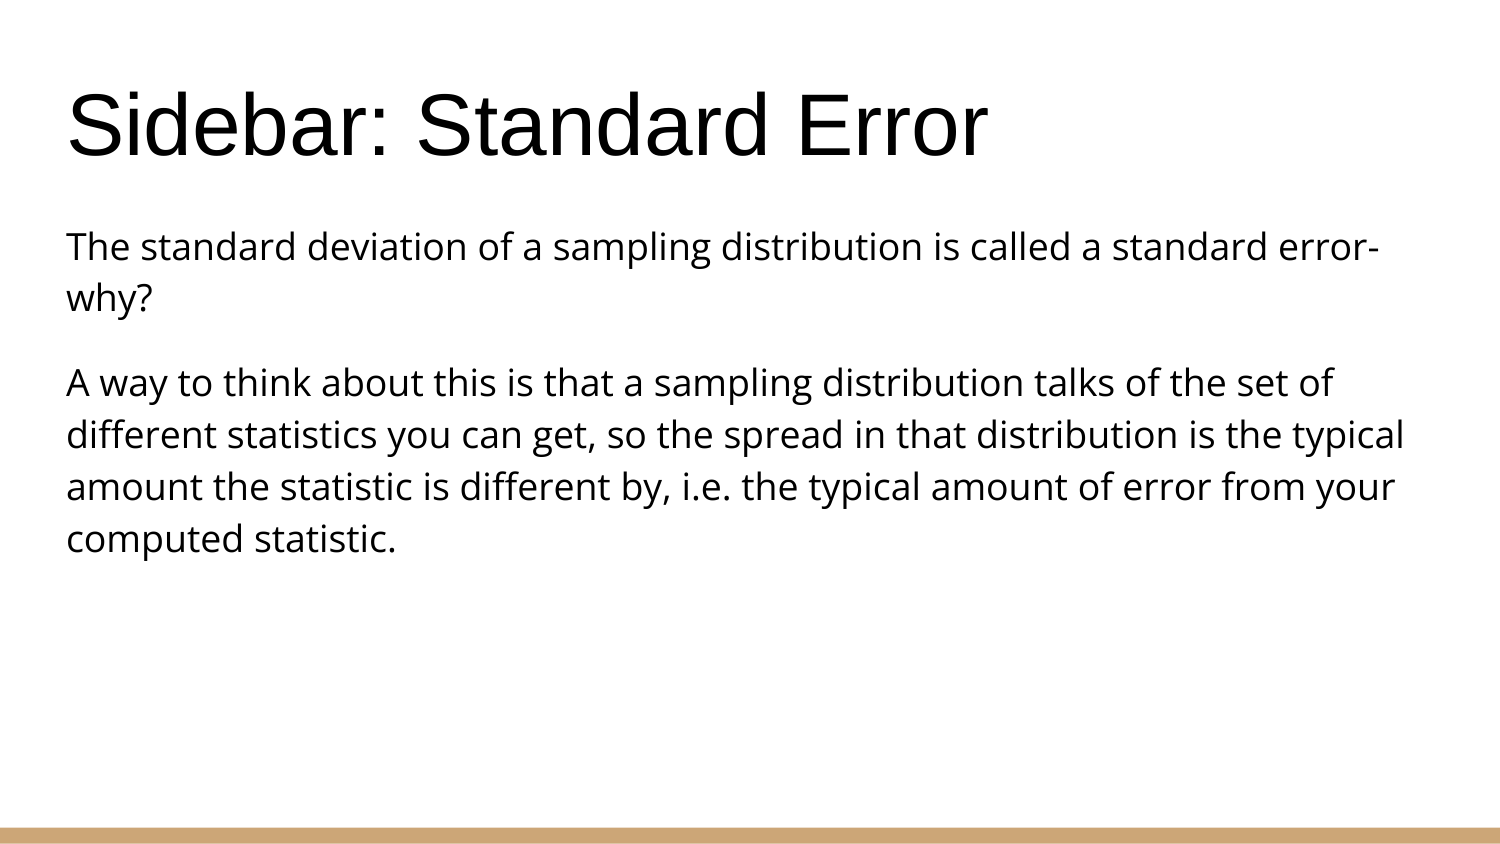

# Sidebar: Standard Error
The standard deviation of a sampling distribution is called a standard error- why?
A way to think about this is that a sampling distribution talks of the set of different statistics you can get, so the spread in that distribution is the typical amount the statistic is different by, i.e. the typical amount of error from your computed statistic.